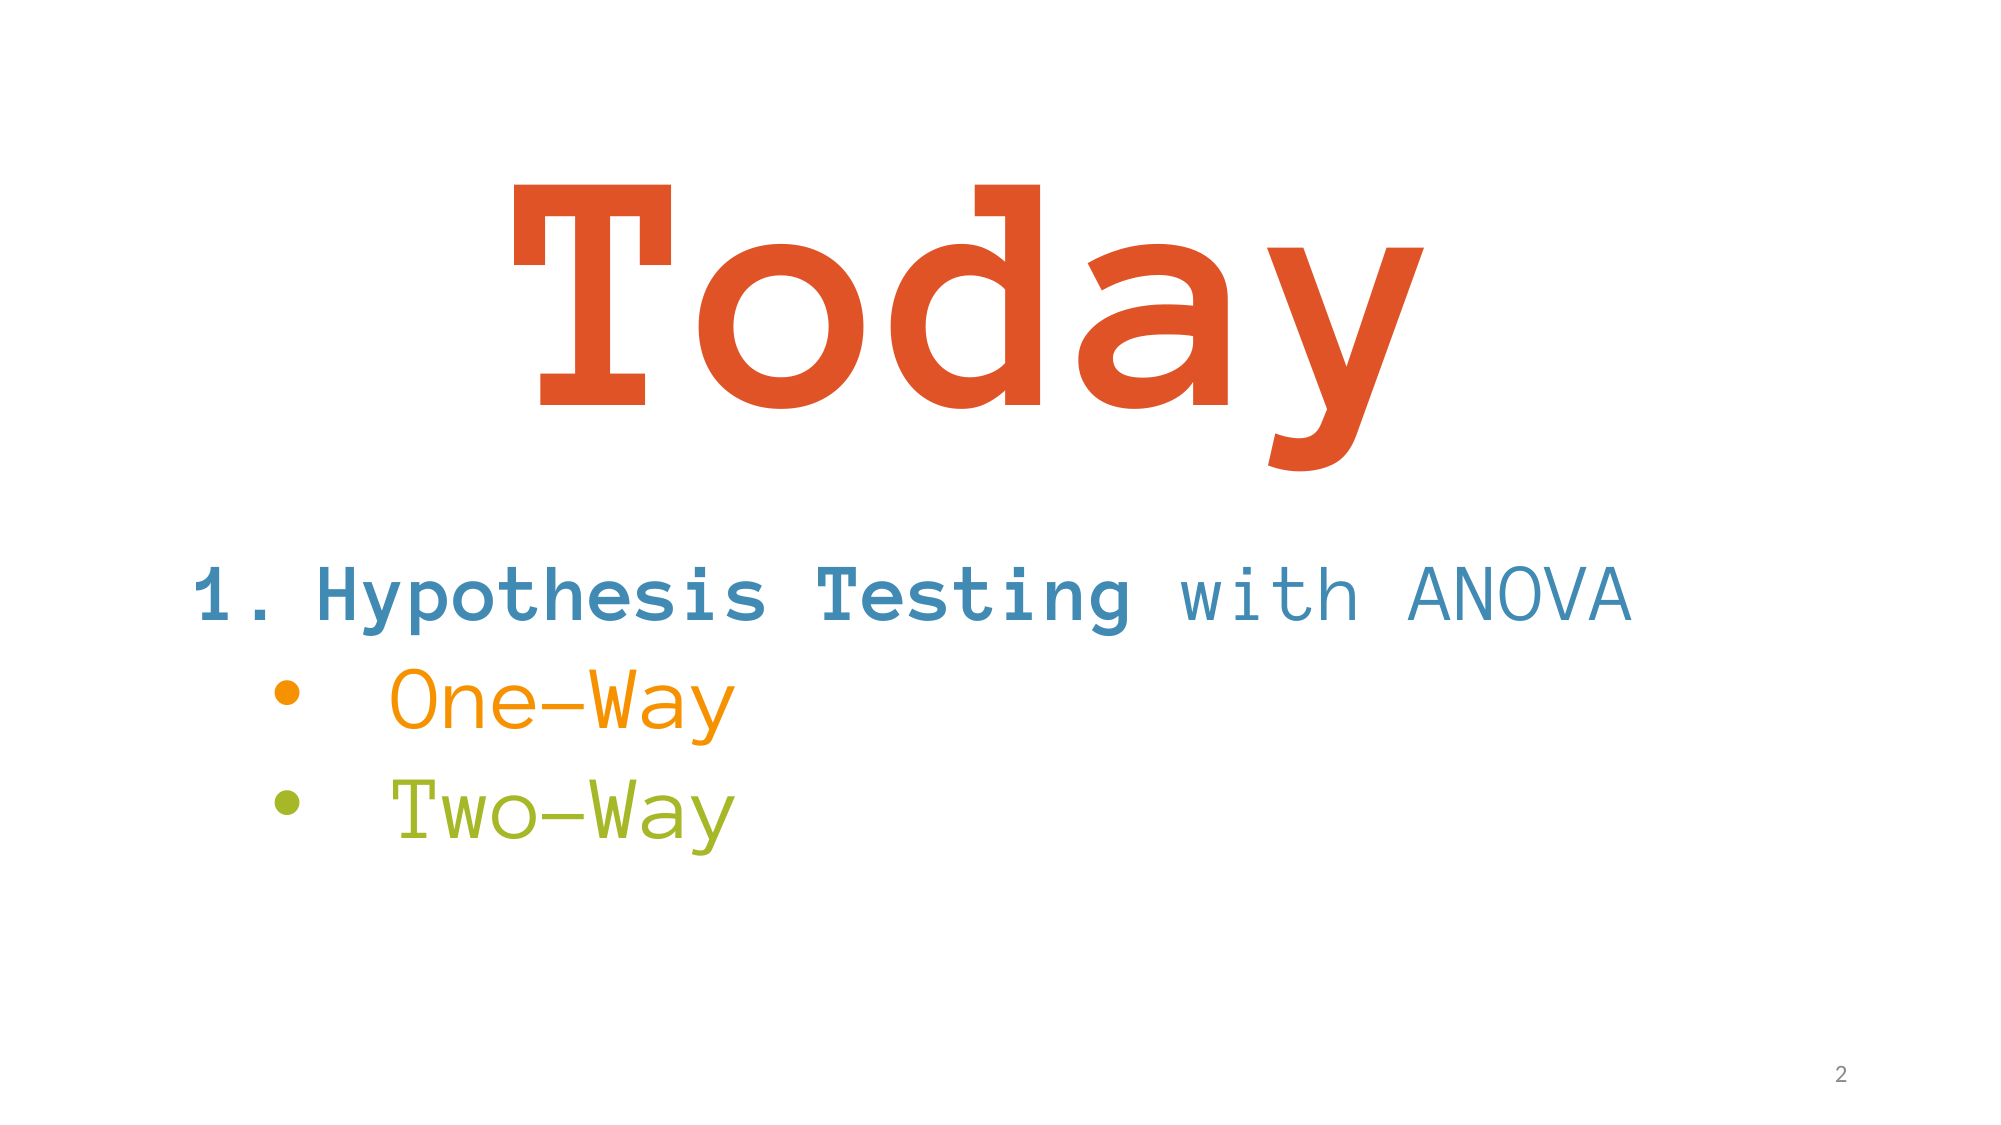

# Today
Hypothesis Testing with ANOVA
One-Way
Two-Way
2